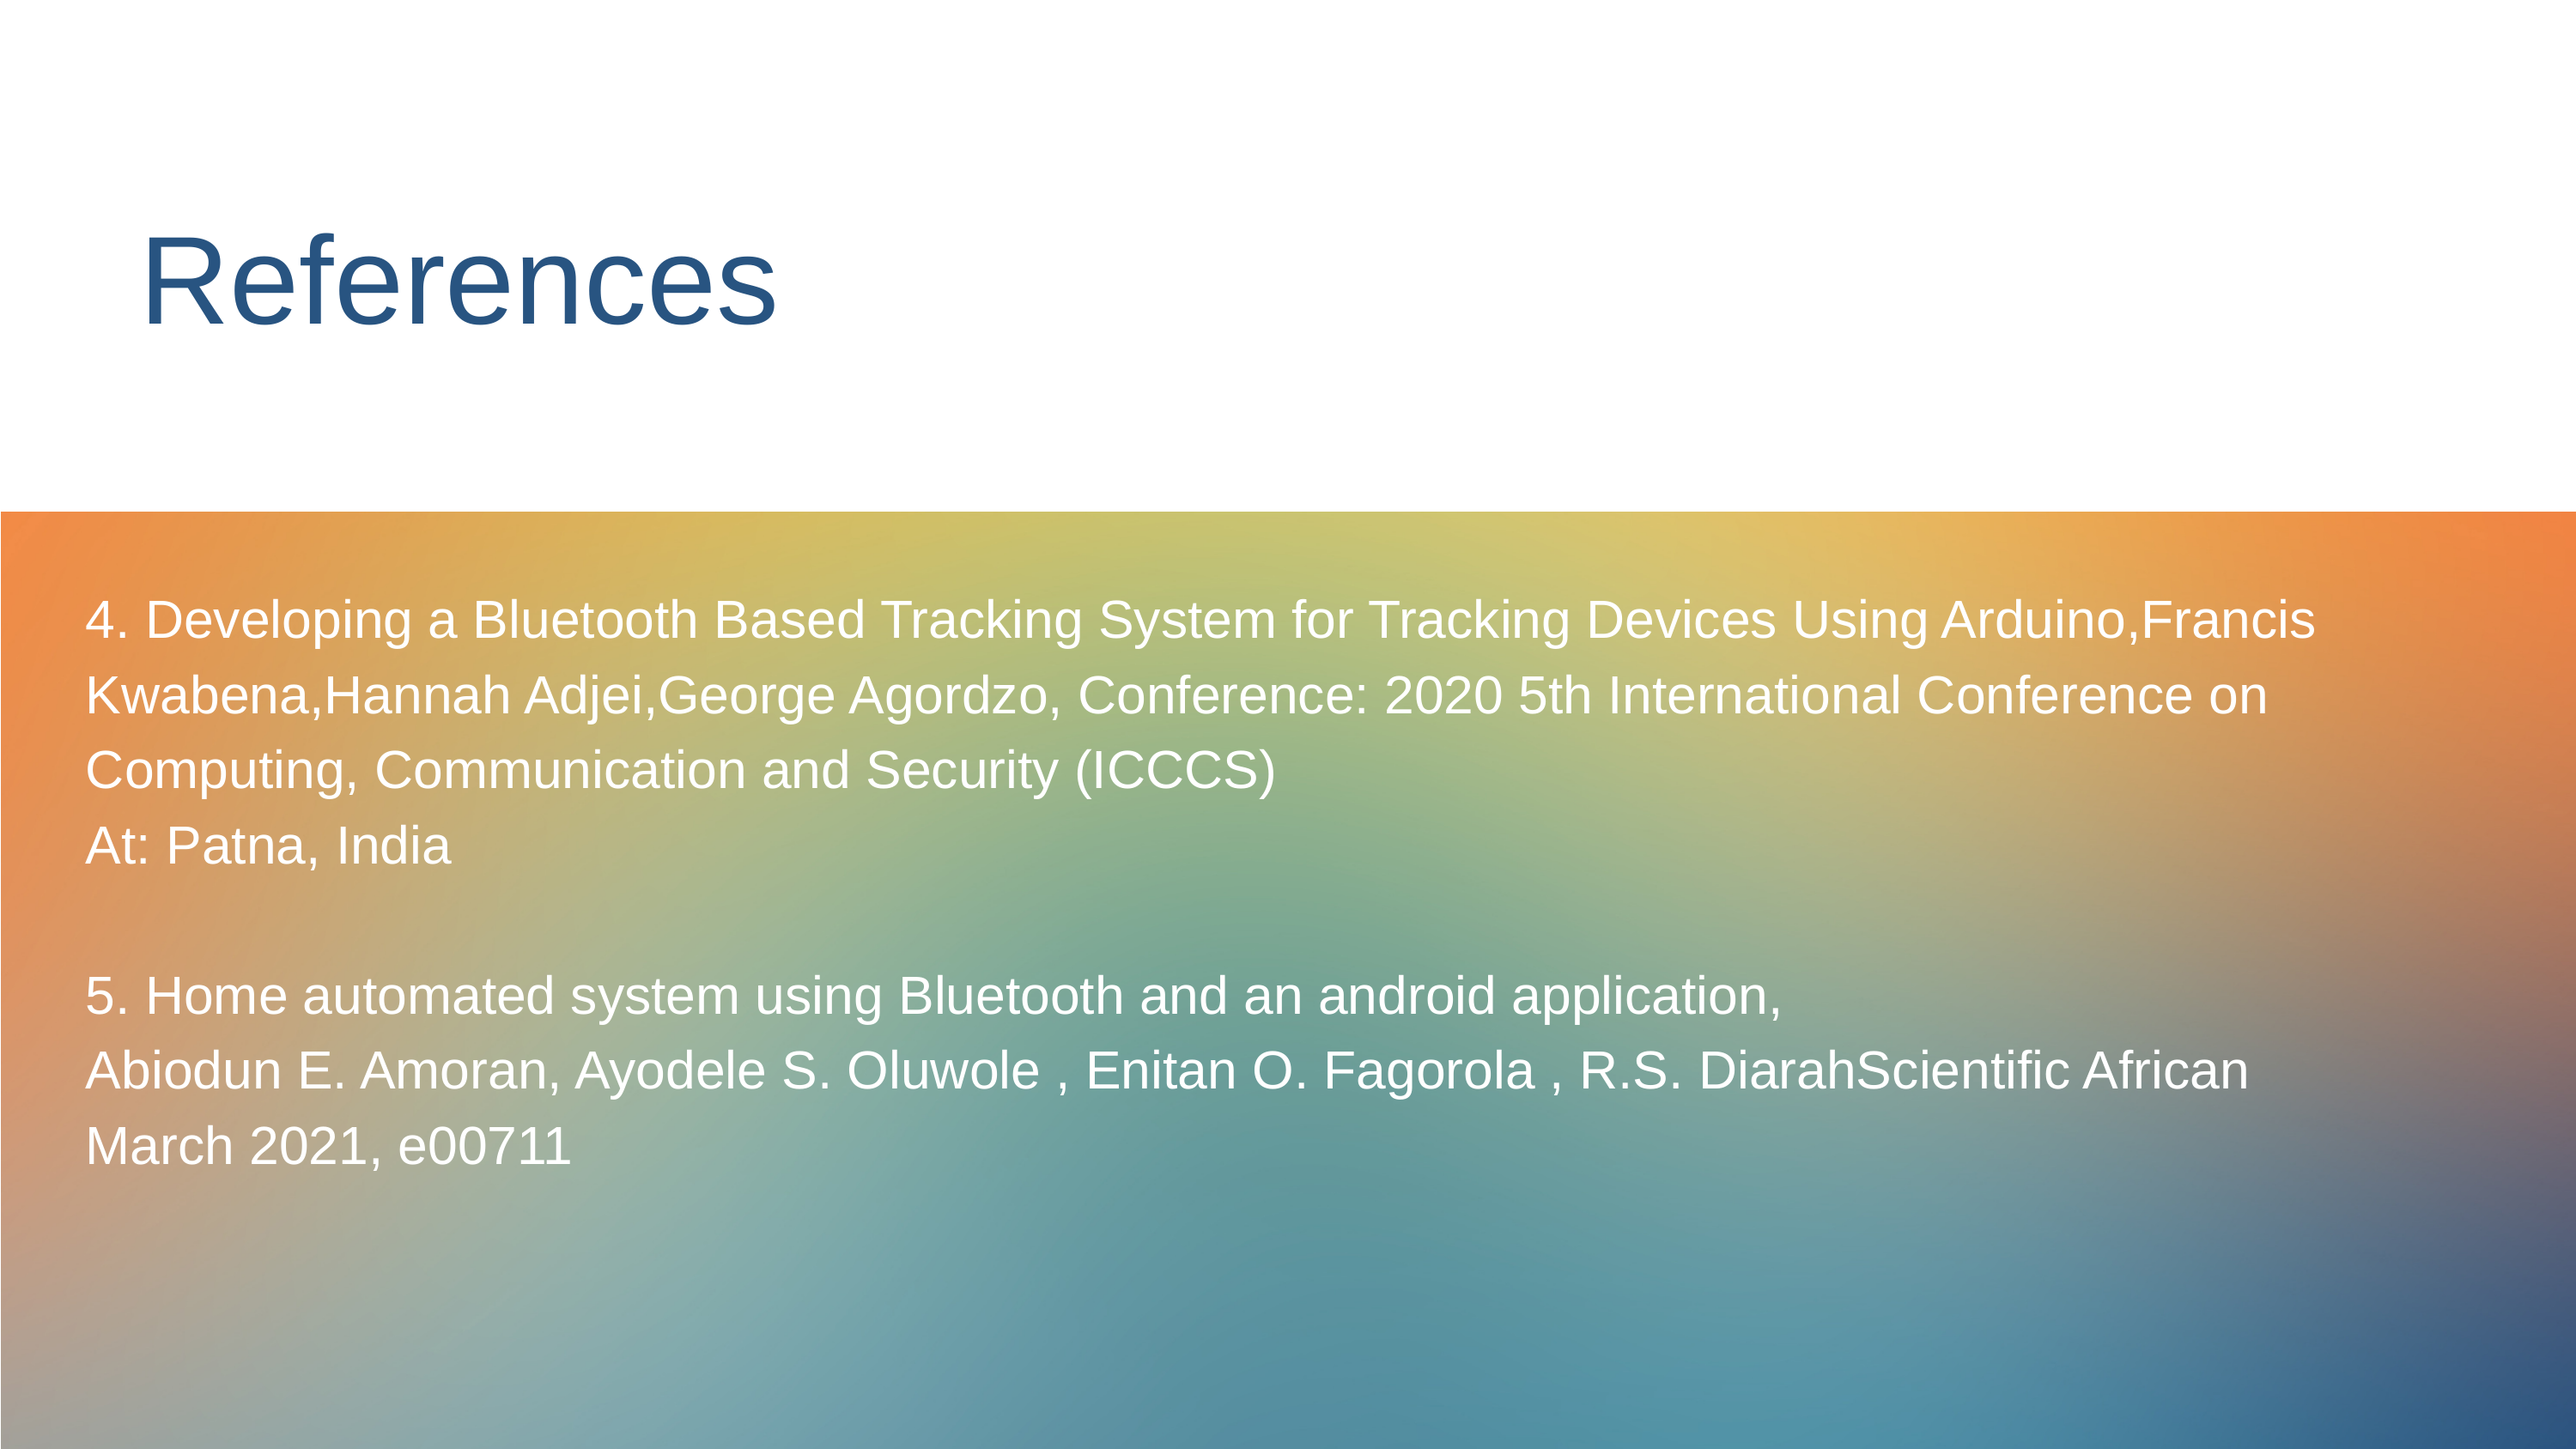

References

4. Developing a Bluetooth Based Tracking System for Tracking Devices Using Arduino,Francis Kwabena,Hannah Adjei,George Agordzo, Conference: 2020 5th International Conference on Computing, Communication and Security (ICCCS)
At: Patna, India

5. Home automated system using Bluetooth and an android application,
Abiodun E. Amoran, Ayodele S. Oluwole , Enitan O. Fagorola , R.S. DiarahScientific African March 2021, e00711

,